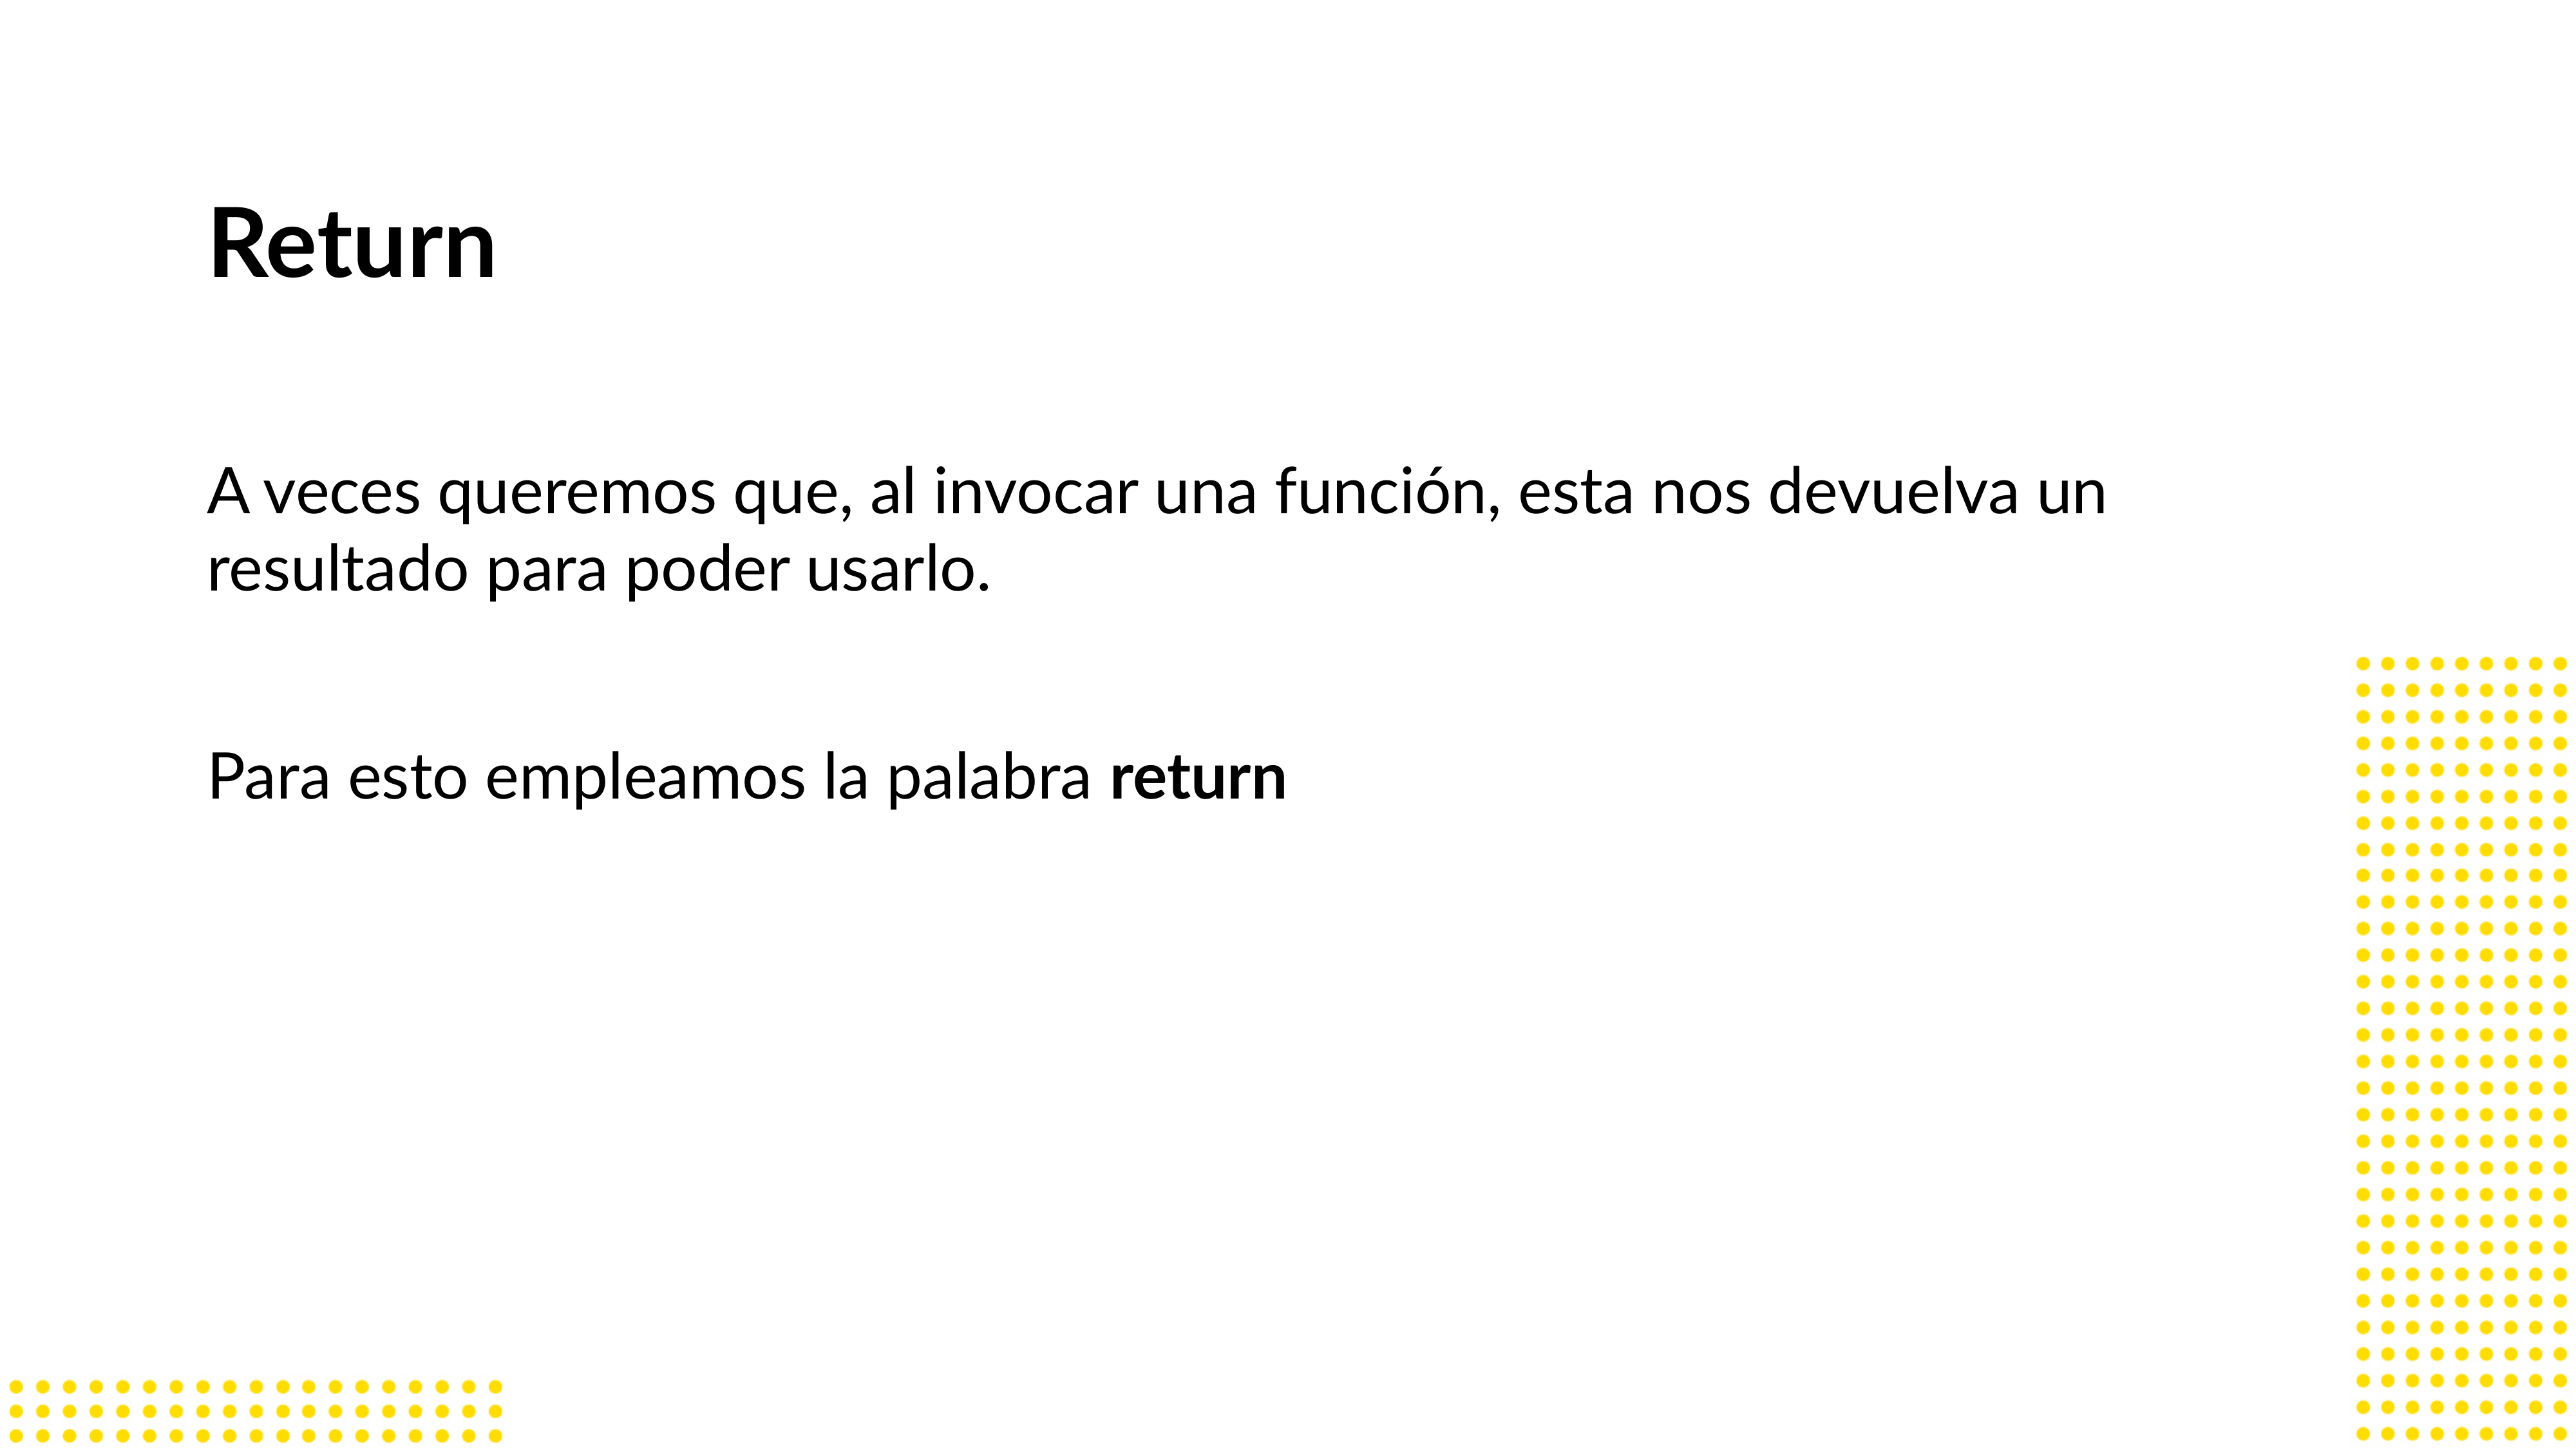

# Return
A veces queremos que, al invocar una función, esta nos devuelva un resultado para poder usarlo.

Para esto empleamos la palabra return